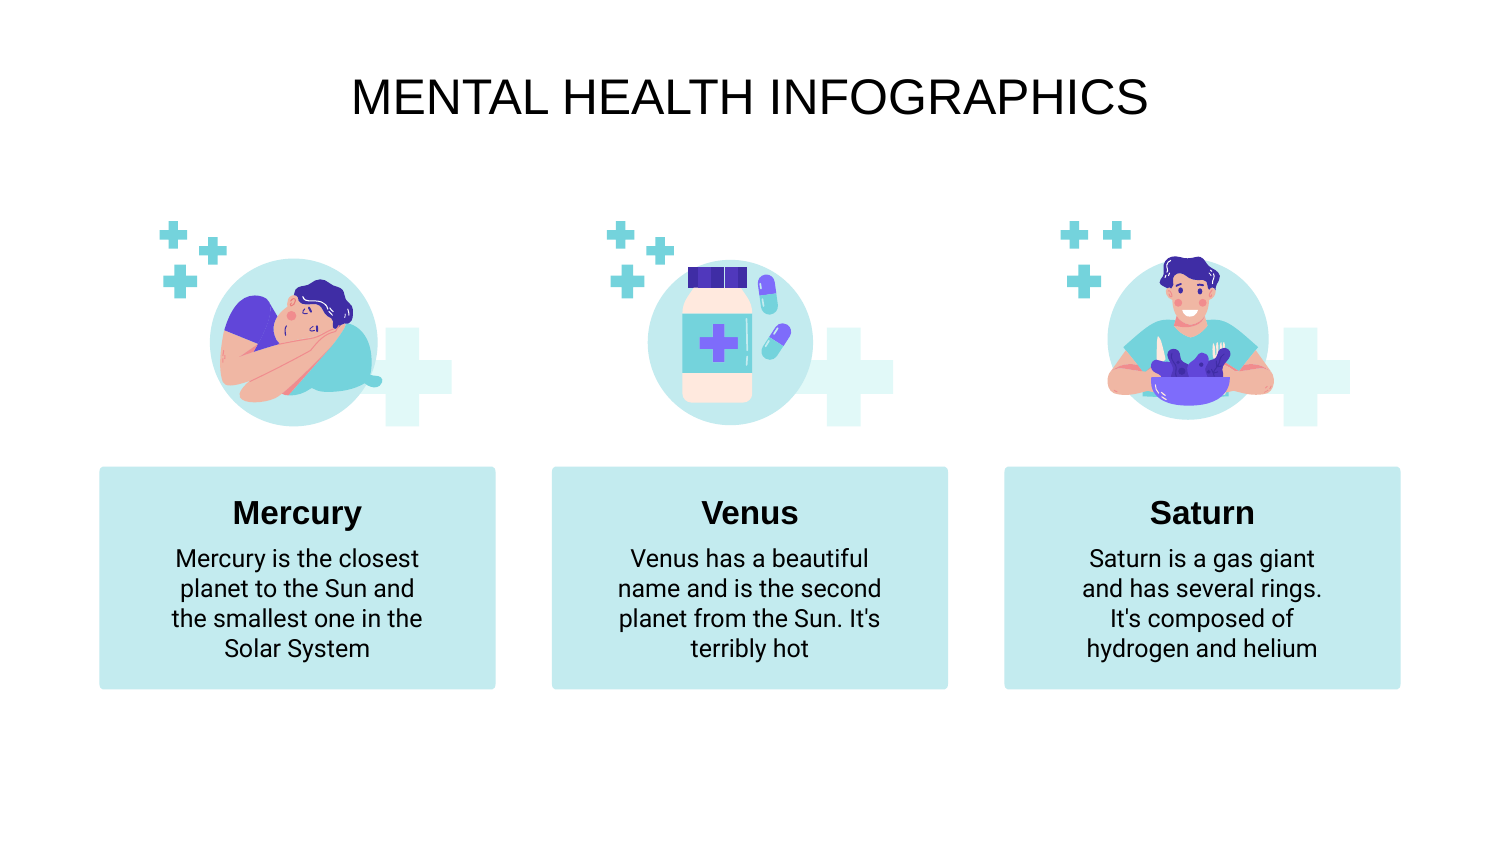

# MENTAL HEALTH INFOGRAPHICS

Mercury
Venus
Saturn
Mercury is the closest planet to the Sun and the smallest one in the Solar System
Venus has a beautiful name and is the second planet from the Sun. It's terribly hot
Saturn is a gas giant and has several rings. It's composed of hydrogen and helium